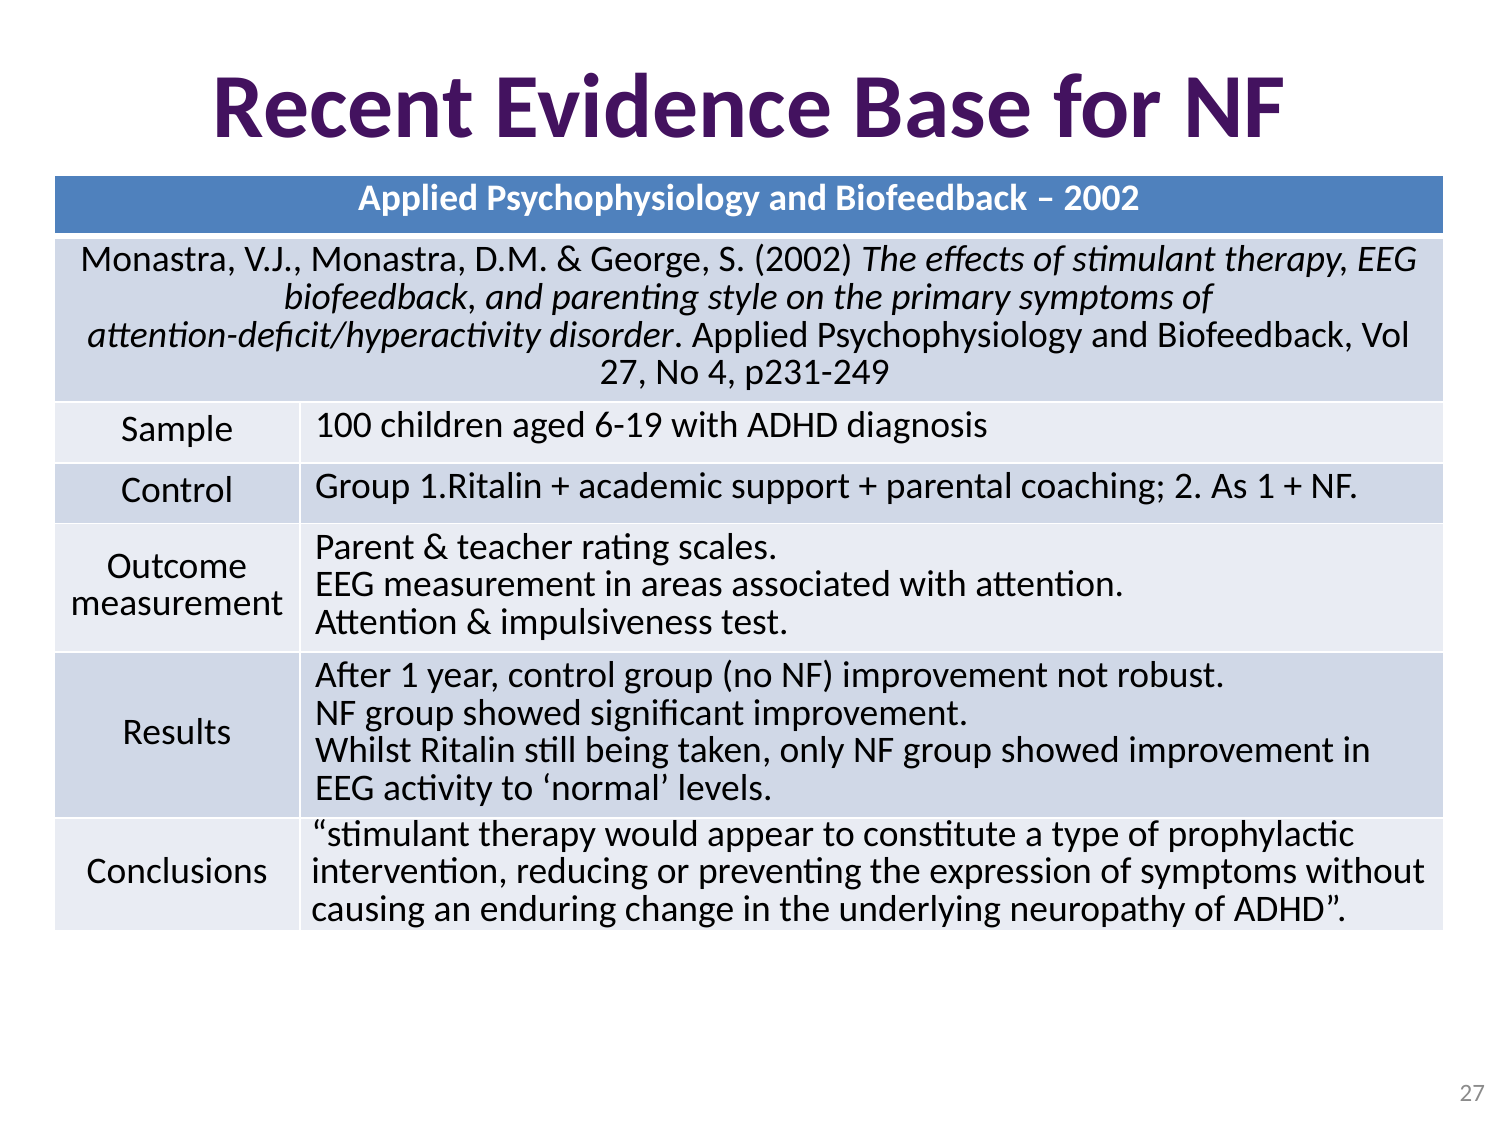

# Recent Evidence Base for NF
| Applied Psychophysiology and Biofeedback – 2002 |  |
| --- | --- |
| Monastra, V.J., Monastra, D.M. & George, S. (2002) The effects of stimulant therapy, EEG biofeedback, and parenting style on the primary symptoms of attention-deficit/hyperactivity disorder. Applied Psychophysiology and Biofeedback, Vol 27, No 4, p231-249 |  |
| Sample | 100 children aged 6-19 with ADHD diagnosis |
| Control | Group 1.Ritalin + academic support + parental coaching; 2. As 1 + NF. |
| Outcome measurement | Parent & teacher rating scales. EEG measurement in areas associated with attention. Attention & impulsiveness test. |
| Results | After 1 year, control group (no NF) improvement not robust. NF group showed significant improvement. Whilst Ritalin still being taken, only NF group showed improvement in EEG activity to ‘normal’ levels. |
| Conclusions | “stimulant therapy would appear to constitute a type of prophylactic intervention, reducing or preventing the expression of symptoms without causing an enduring change in the underlying neuropathy of ADHD”. |
27